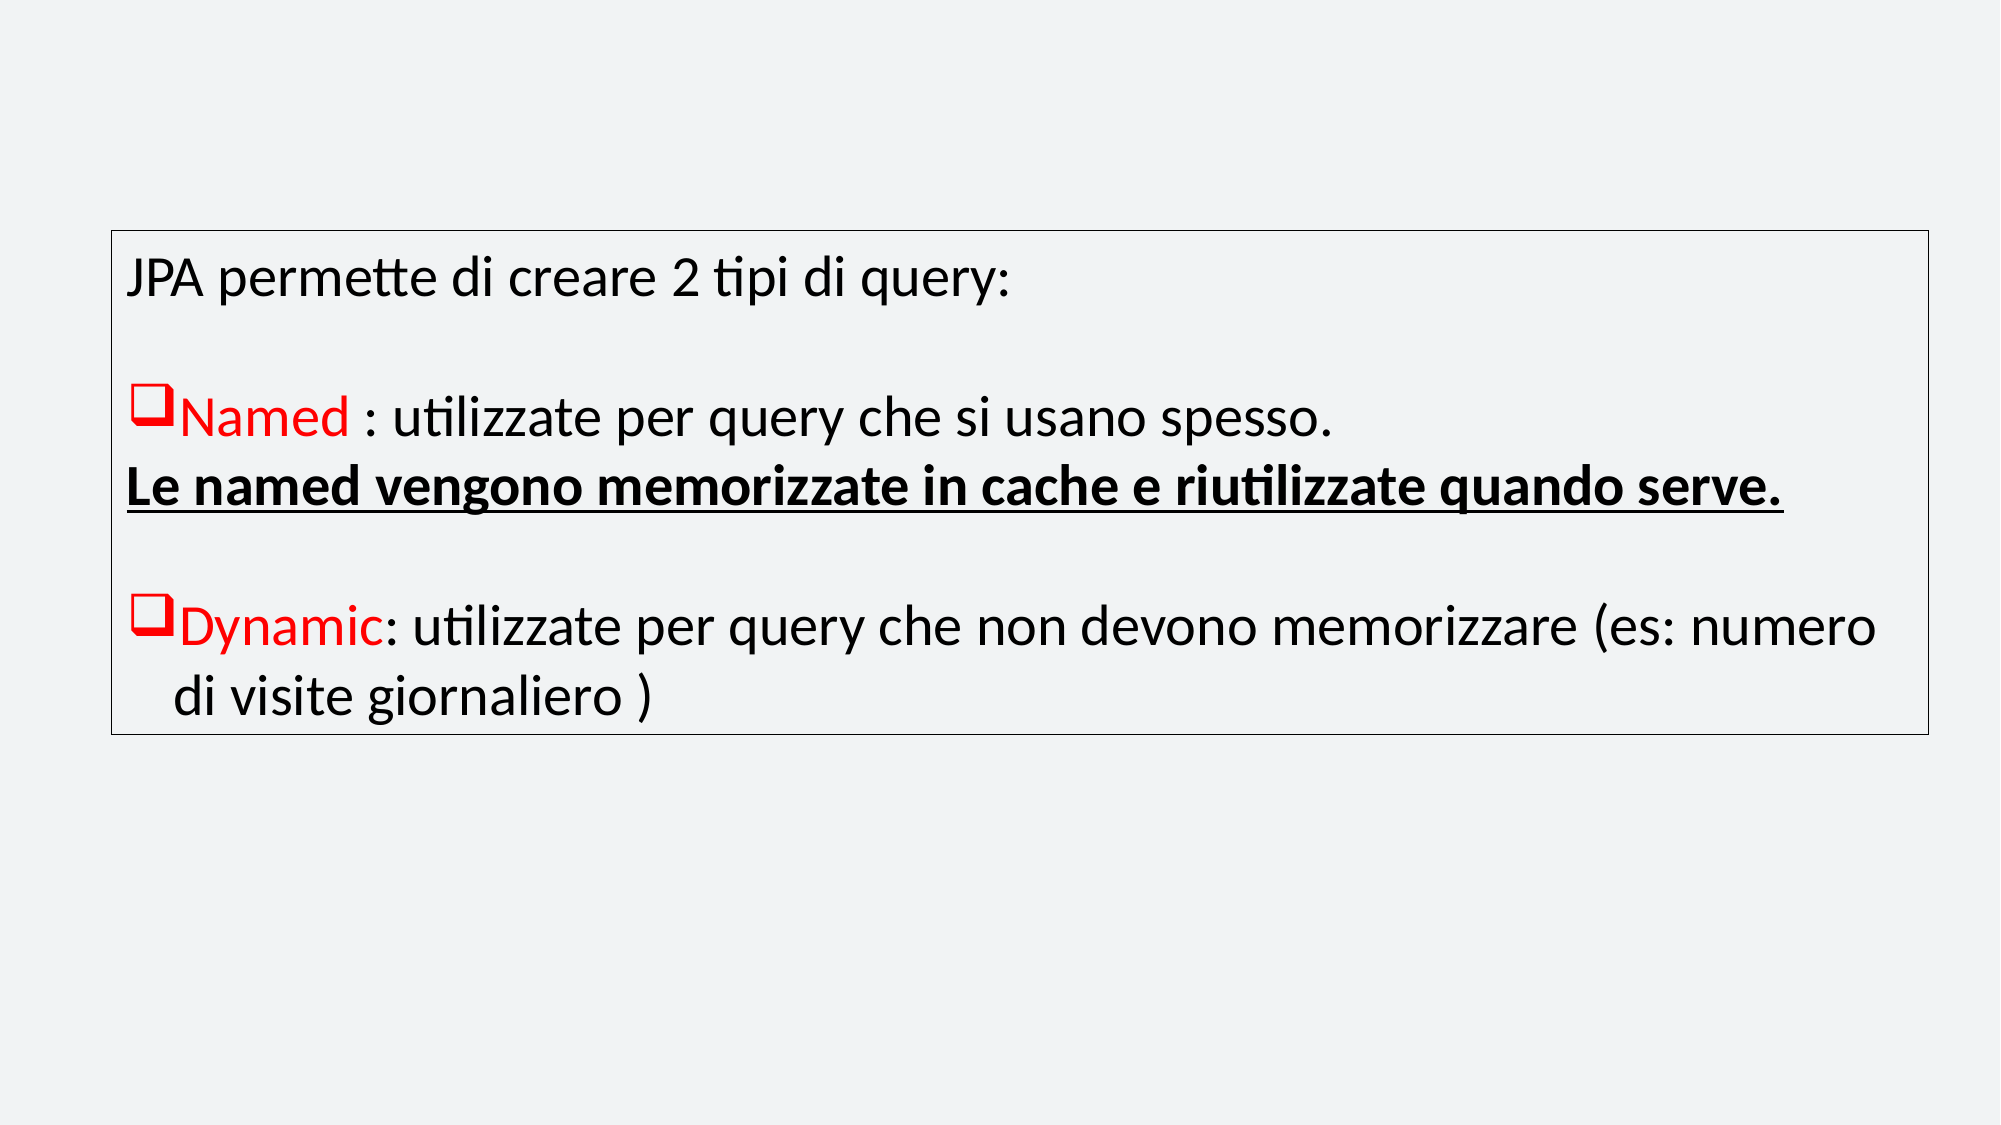

JPA permette di creare 2 tipi di query:

Named : utilizzate per query che si usano spesso.
Le named vengono memorizzate in cache e riutilizzate quando serve.

Dynamic: utilizzate per query che non devono memorizzare (es: numero di visite giornaliero )